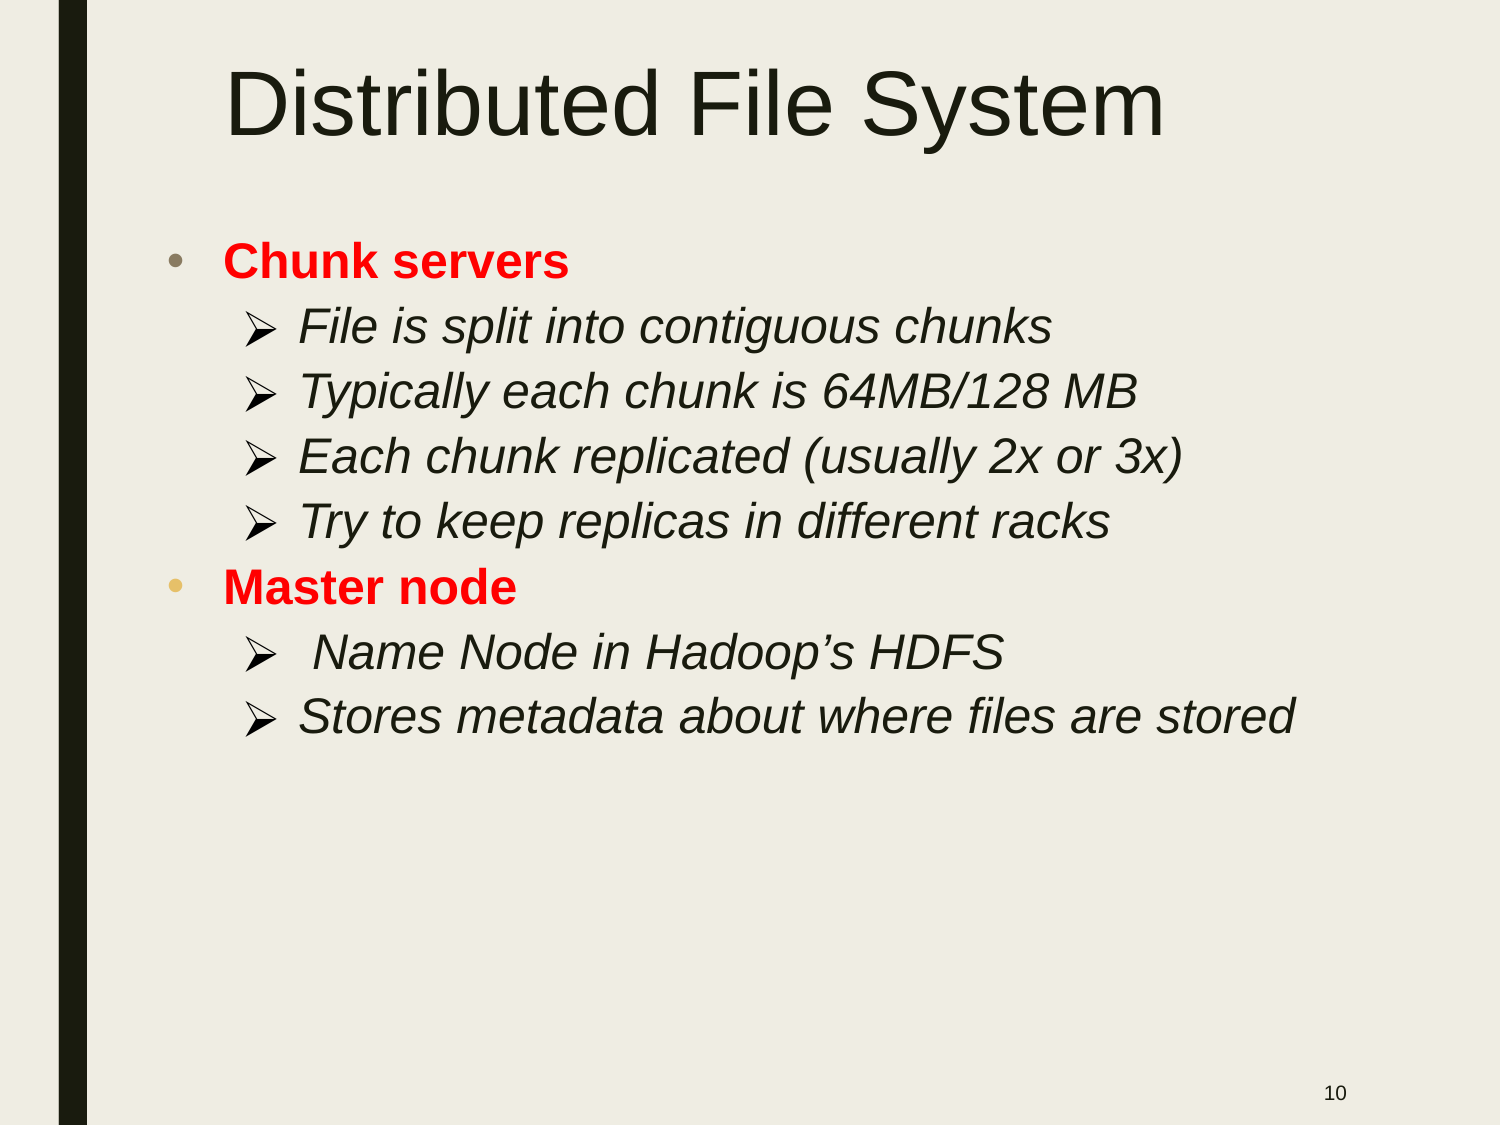

# Distributed File System
Chunk servers
File is split into contiguous chunks
Typically each chunk is 64MB/128 MB
Each chunk replicated (usually 2x or 3x)
Try to keep replicas in different racks
Master node
 Name Node in Hadoop’s HDFS
Stores metadata about where files are stored

10